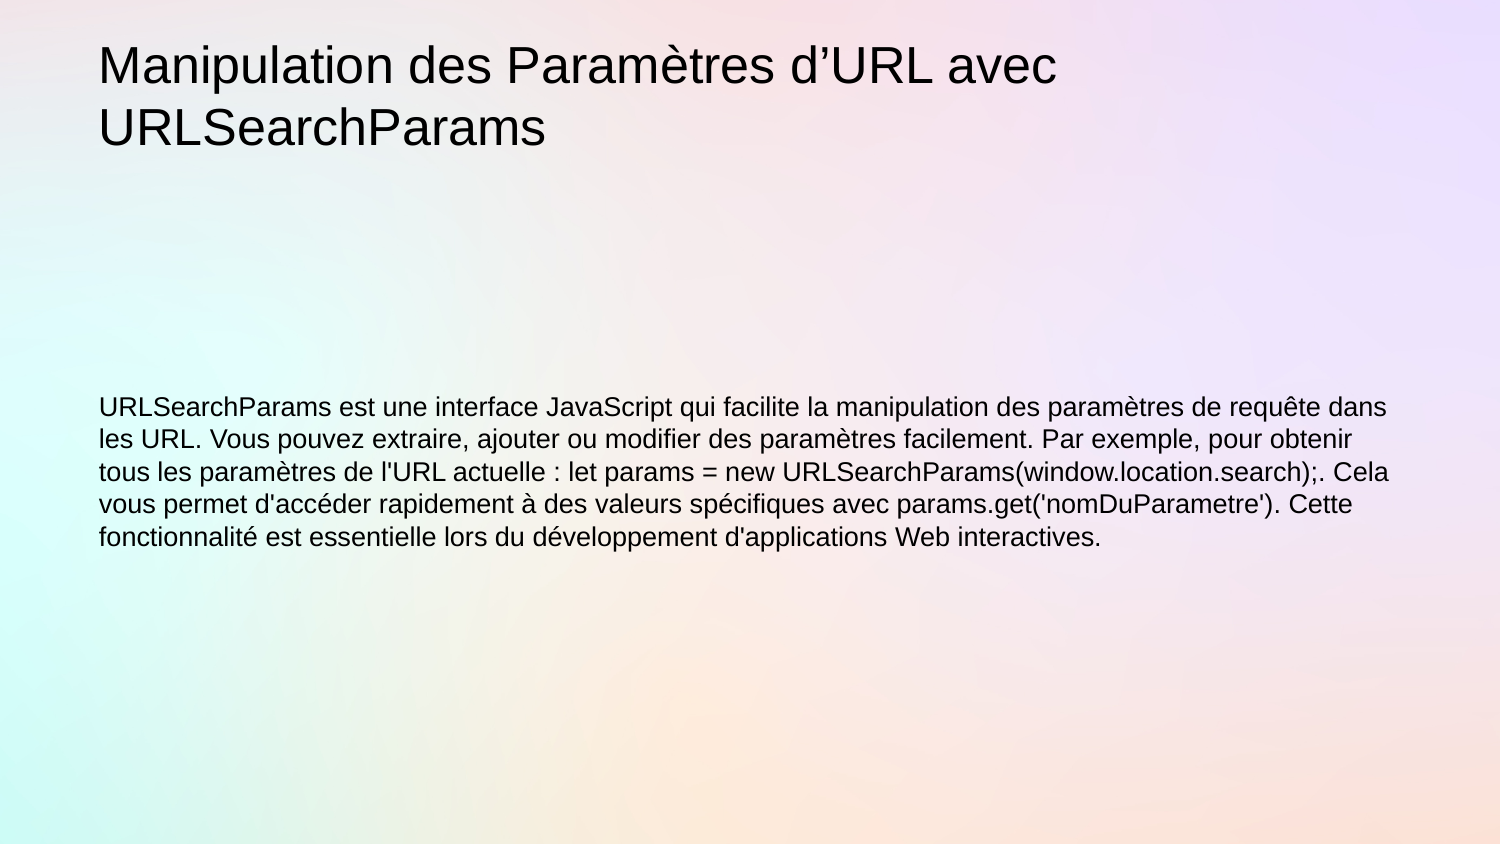

Manipulation des Paramètres d’URL avec URLSearchParams
URLSearchParams est une interface JavaScript qui facilite la manipulation des paramètres de requête dans les URL. Vous pouvez extraire, ajouter ou modifier des paramètres facilement. Par exemple, pour obtenir tous les paramètres de l'URL actuelle : let params = new URLSearchParams(window.location.search);. Cela vous permet d'accéder rapidement à des valeurs spécifiques avec params.get('nomDuParametre'). Cette fonctionnalité est essentielle lors du développement d'applications Web interactives.